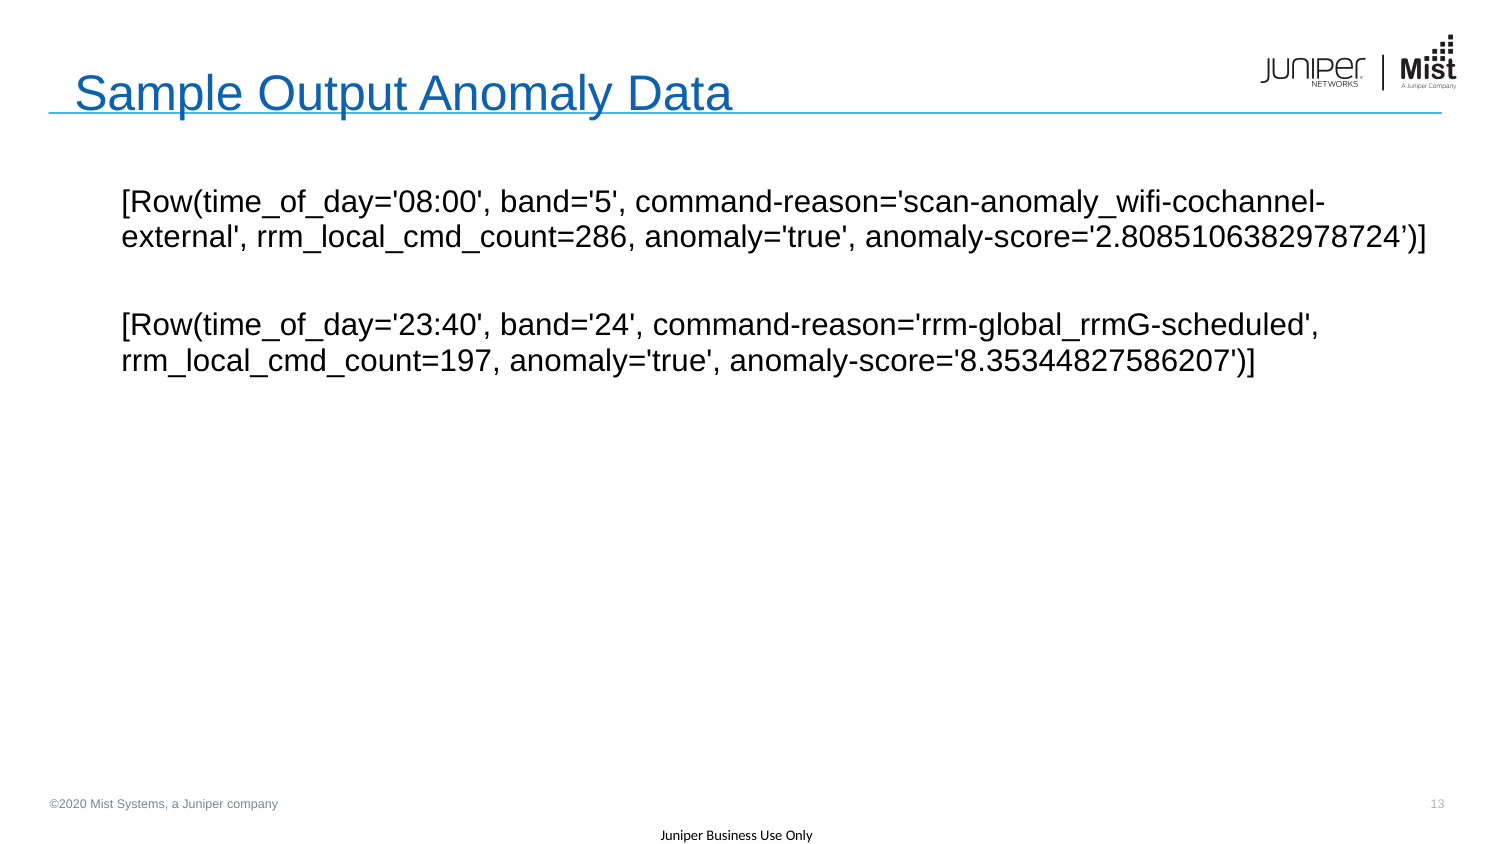

# Sample Output Anomaly Data
[Row(time_of_day='08:00', band='5', command-reason='scan-anomaly_wifi-cochannel-external', rrm_local_cmd_count=286, anomaly='true', anomaly-score='2.8085106382978724’)]

[Row(time_of_day='23:40', band='24', command-reason='rrm-global_rrmG-scheduled', rrm_local_cmd_count=197, anomaly='true', anomaly-score='8.35344827586207')]